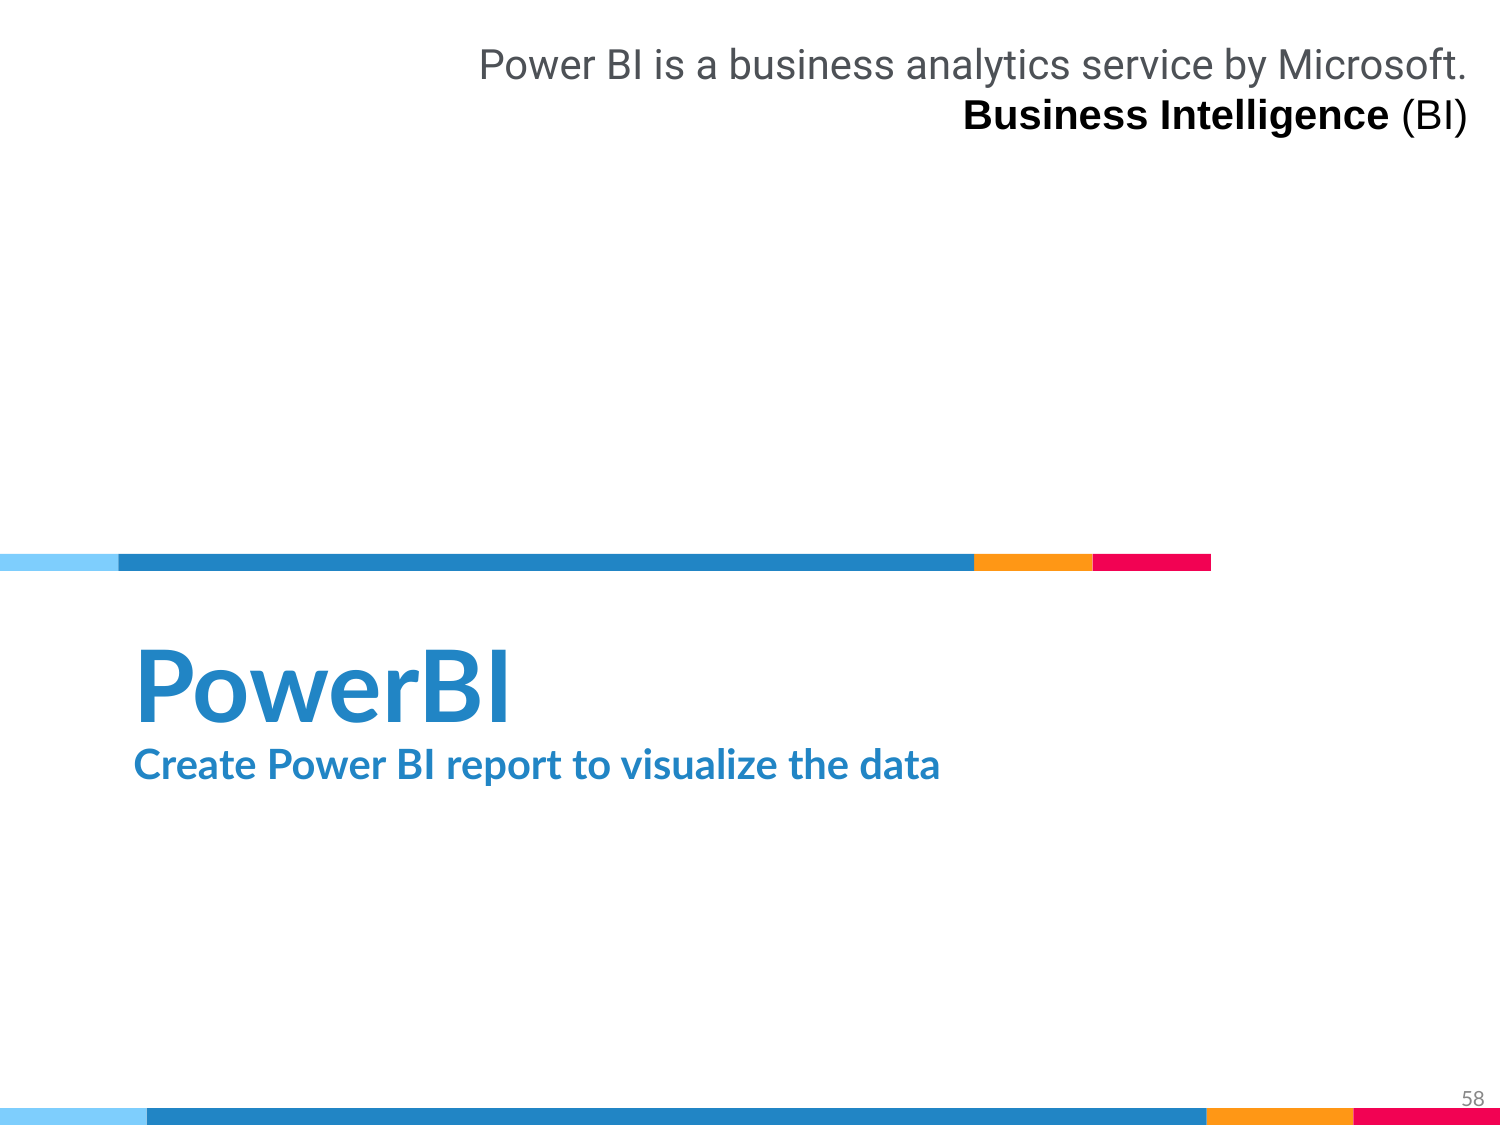

Power BI is a business analytics service by Microsoft.
Business Intelligence (BI)
# PowerBI Create Power BI report to visualize the data
58